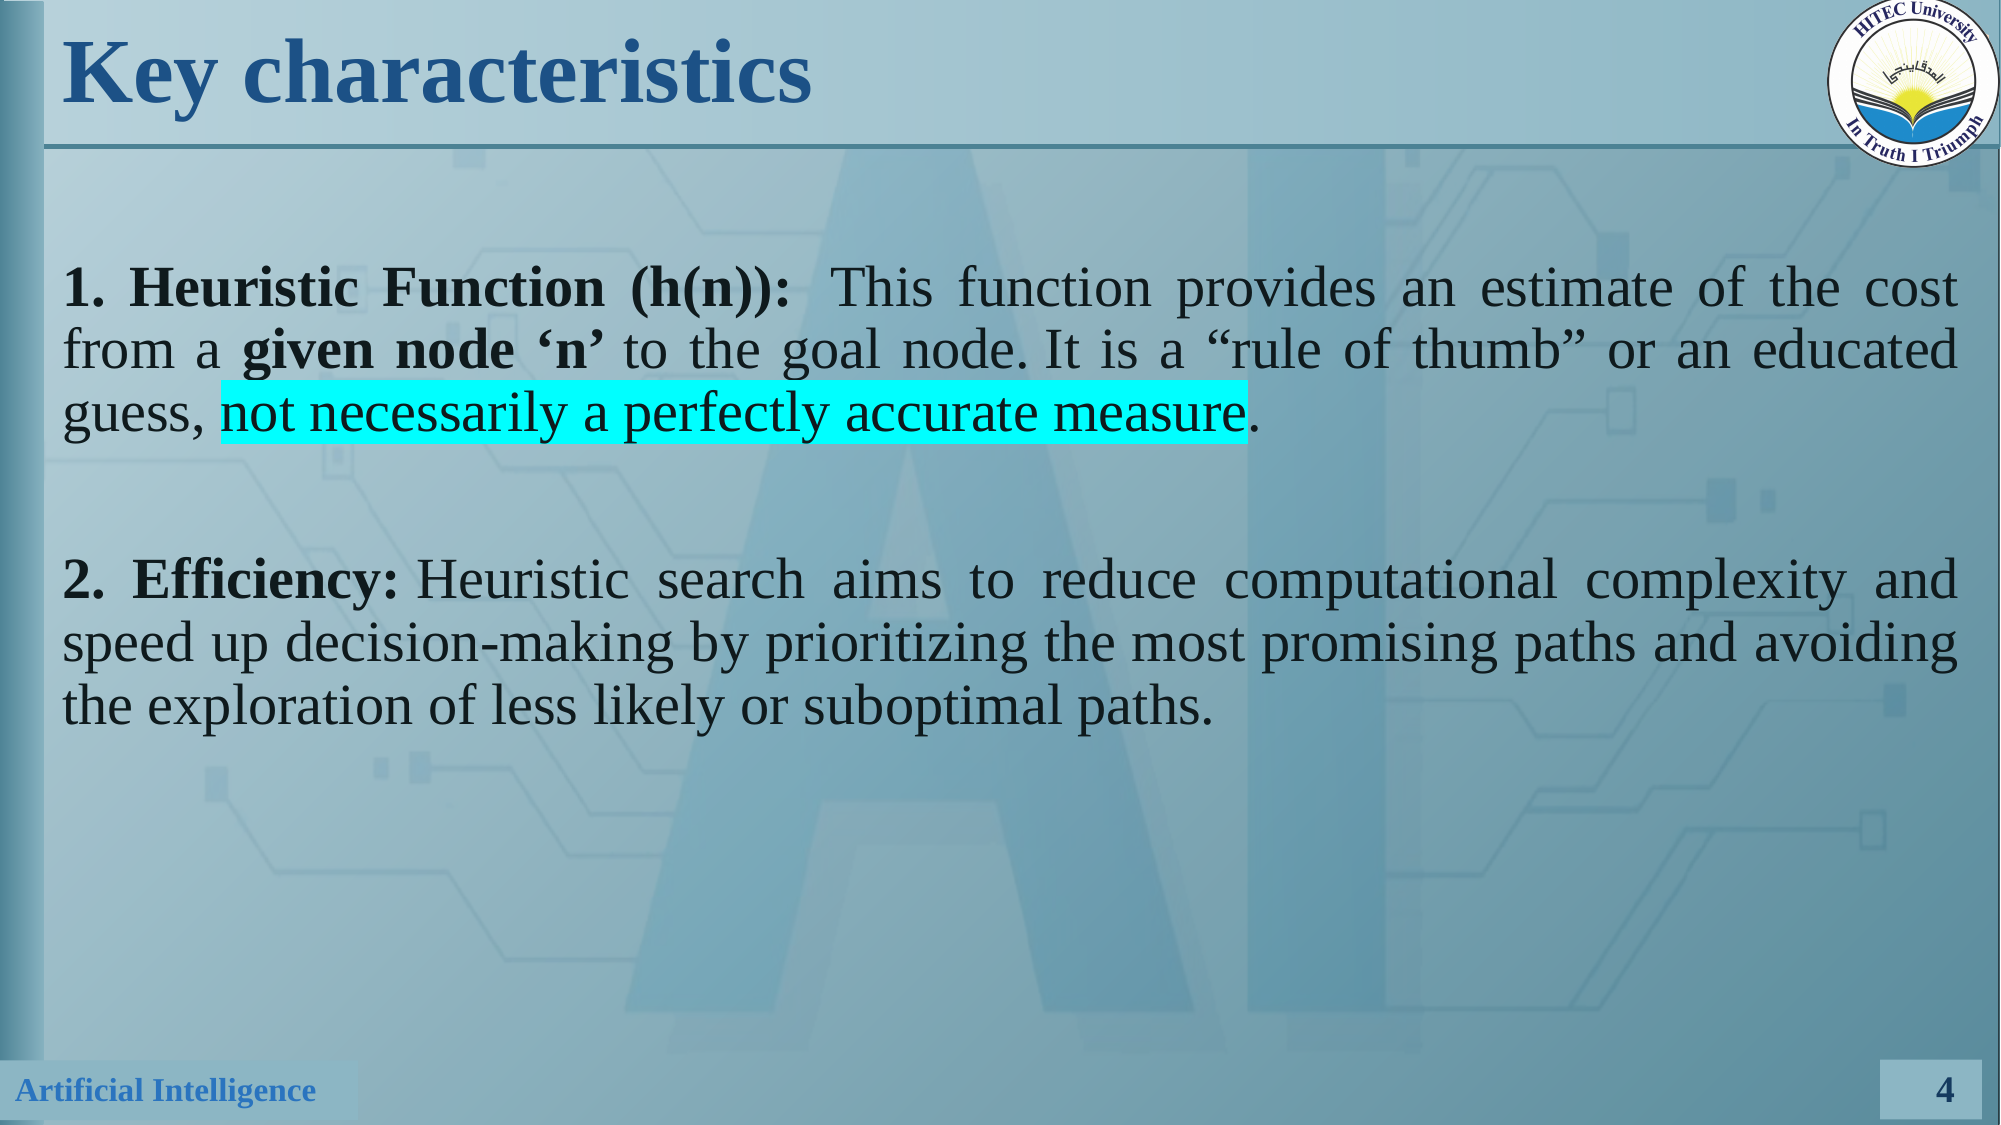

# Key characteristics

1. Heuristic Function (h(n)):  This function provides an estimate of the cost from a given node ‘n’ to the goal node. It is a “rule of thumb” or an educated guess, not necessarily a perfectly accurate measure.

2. Efficiency: Heuristic search aims to reduce computational complexity and speed up decision-making by prioritizing the most promising paths and avoiding the exploration of less likely or suboptimal paths.
4